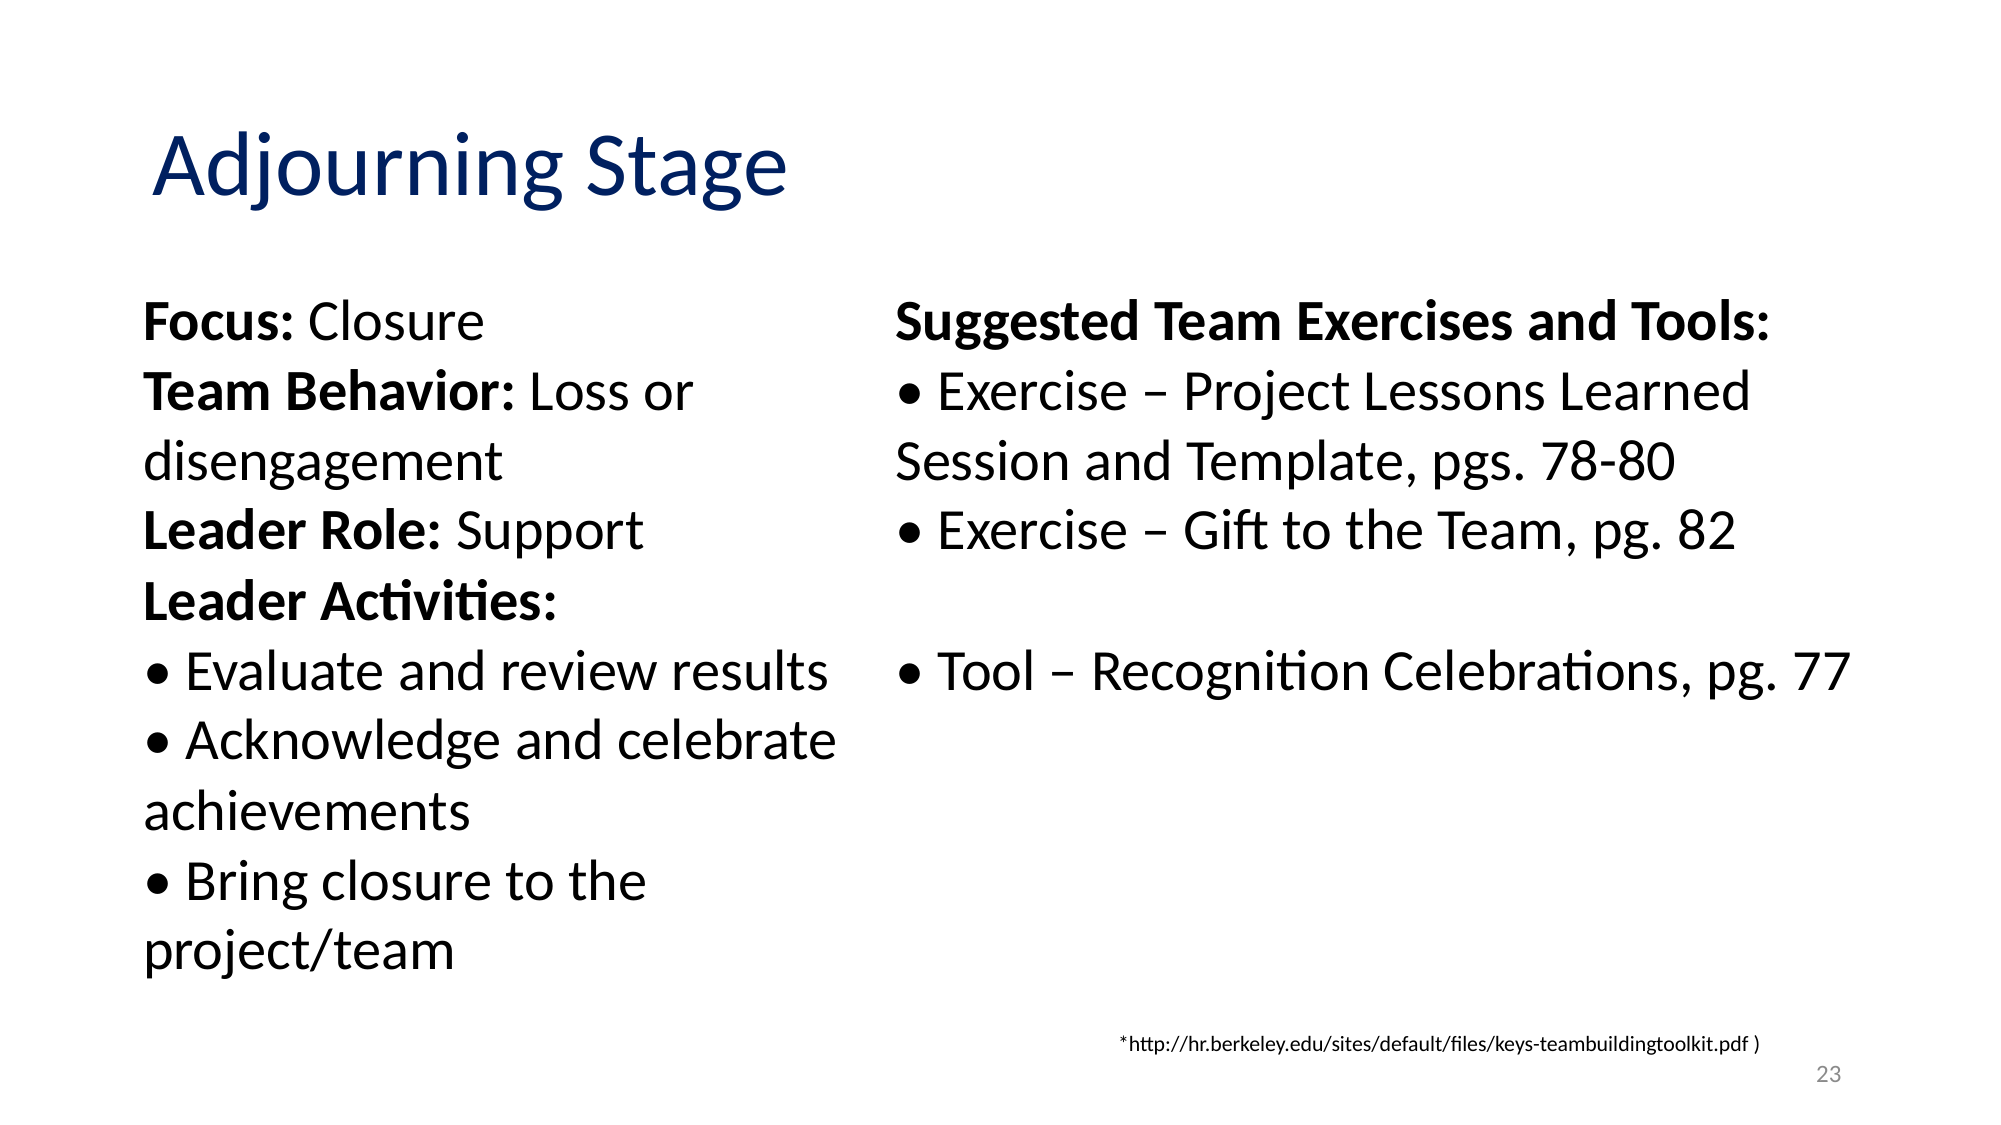

# Adjourning Stage
Focus: Closure
Team Behavior: Loss or disengagement
Leader Role: Support
Leader Activities:
• Evaluate and review results
• Acknowledge and celebrate achievements
• Bring closure to the project/team

Suggested Team Exercises and Tools:
• Exercise – Project Lessons Learned Session and Template, pgs. 78-80
• Exercise – Gift to the Team, pg. 82

• Tool – Recognition Celebrations, pg. 77

*http://hr.berkeley.edu/sites/default/files/keys-teambuildingtoolkit.pdf )
23